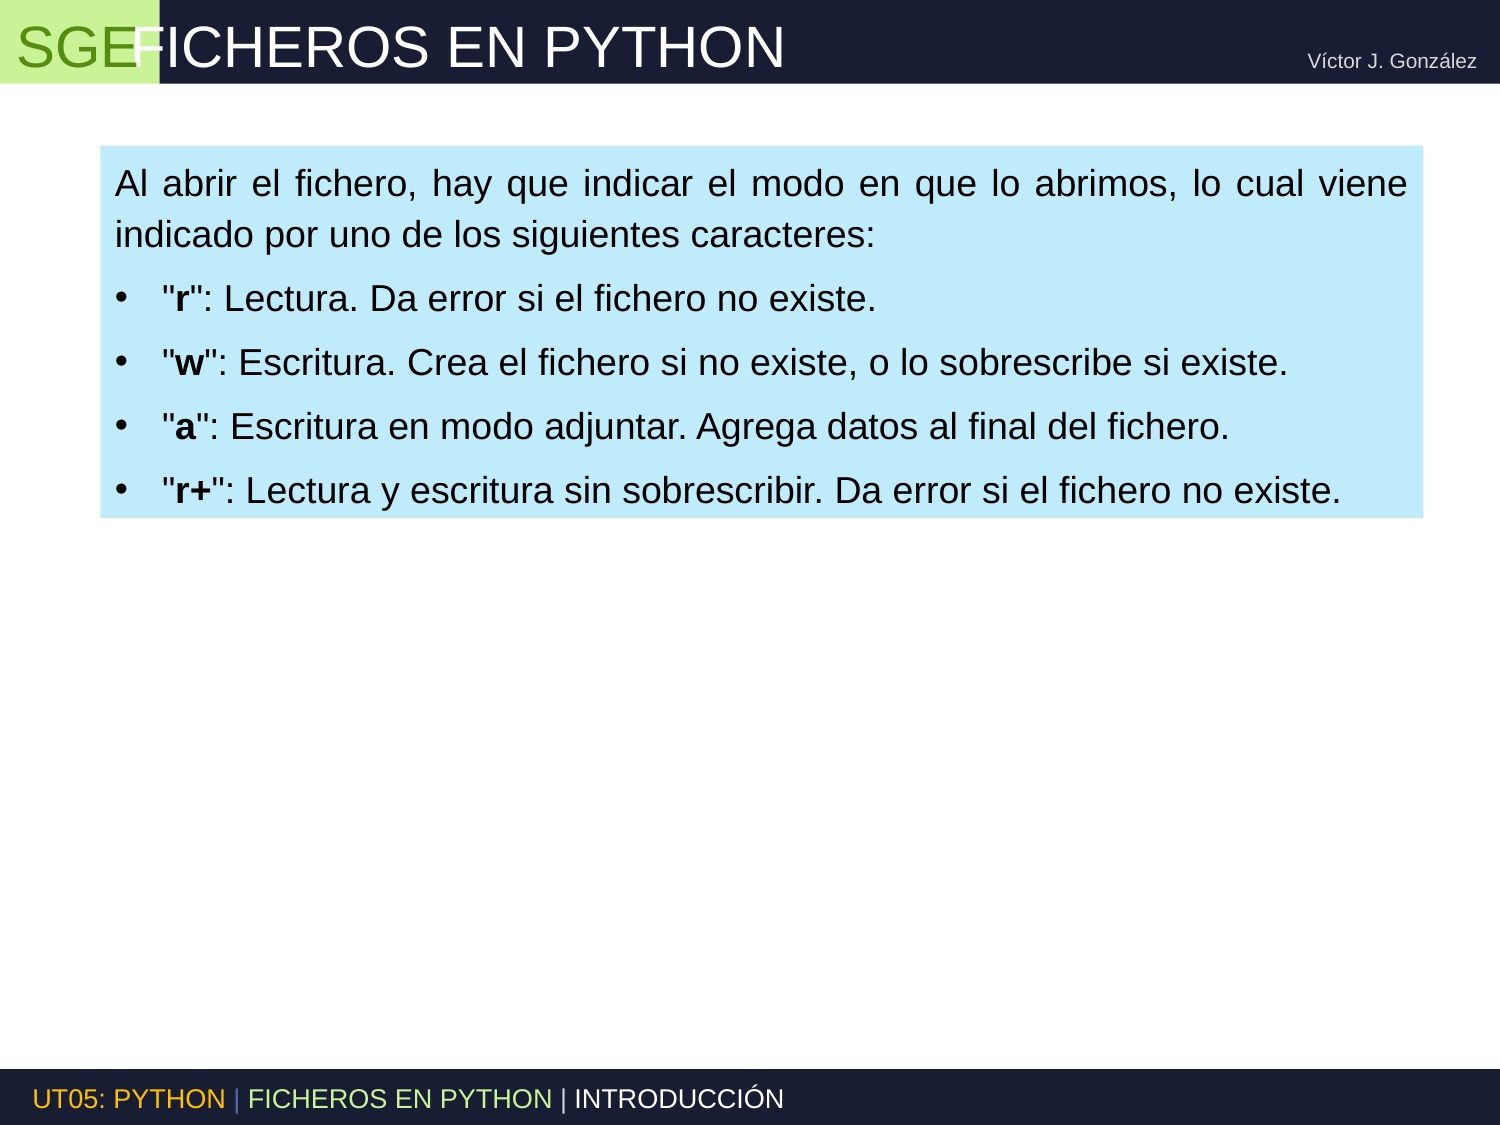

SGE
FICHEROS EN PYTHON
Víctor J. González
Al abrir el fichero, hay que indicar el modo en que lo abrimos, lo cual viene indicado por uno de los siguientes caracteres:
"r": Lectura. Da error si el fichero no existe.
"w": Escritura. Crea el fichero si no existe, o lo sobrescribe si existe.
"a": Escritura en modo adjuntar. Agrega datos al final del fichero.
"r+": Lectura y escritura sin sobrescribir. Da error si el fichero no existe.

UT05: PYTHON | FICHEROS EN PYTHON | INTRODUCCIÓN